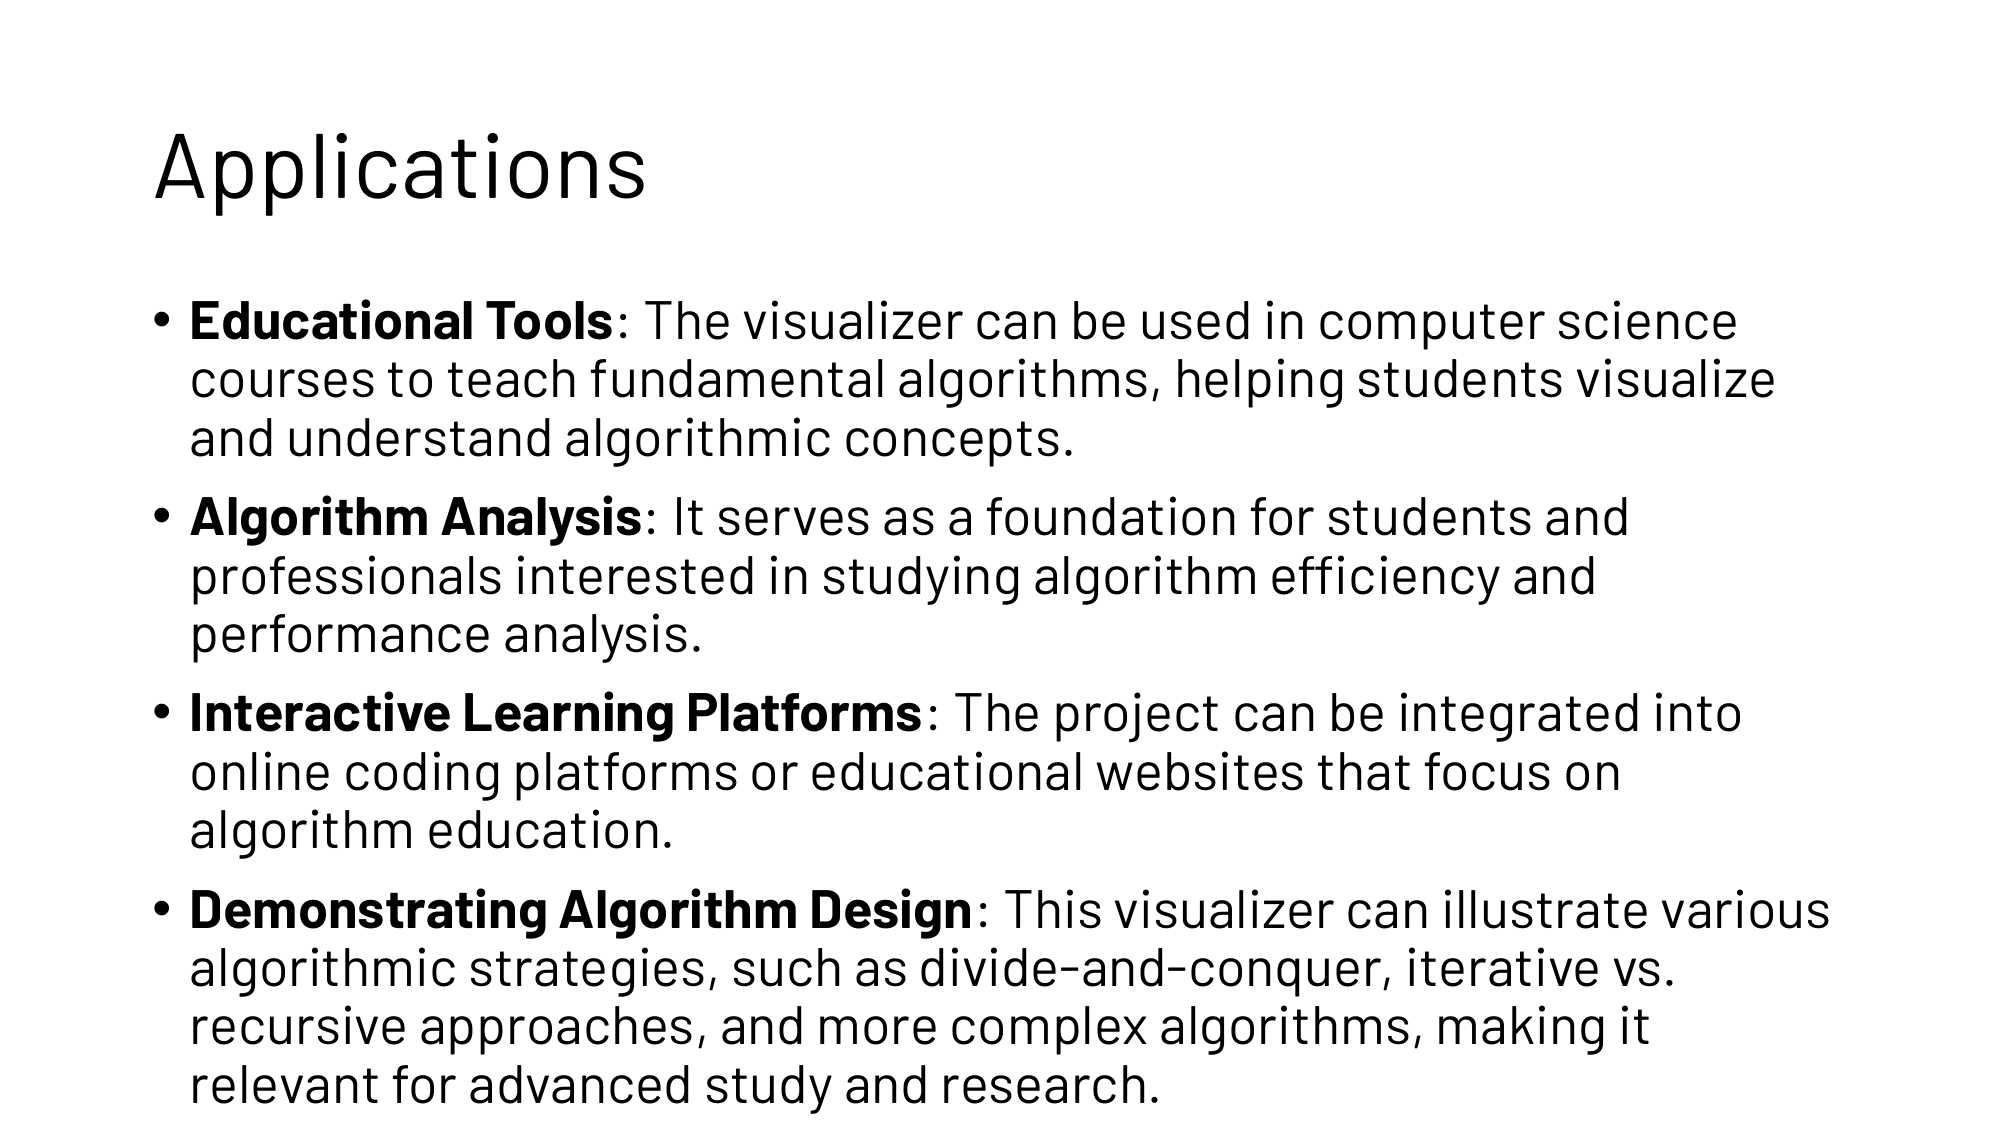

# Applications
Educational Tools: The visualizer can be used in computer science courses to teach fundamental algorithms, helping students visualize and understand algorithmic concepts.
Algorithm Analysis: It serves as a foundation for students and professionals interested in studying algorithm efficiency and performance analysis.
Interactive Learning Platforms: The project can be integrated into online coding platforms or educational websites that focus on algorithm education.
Demonstrating Algorithm Design: This visualizer can illustrate various algorithmic strategies, such as divide-and-conquer, iterative vs. recursive approaches, and more complex algorithms, making it relevant for advanced study and research.